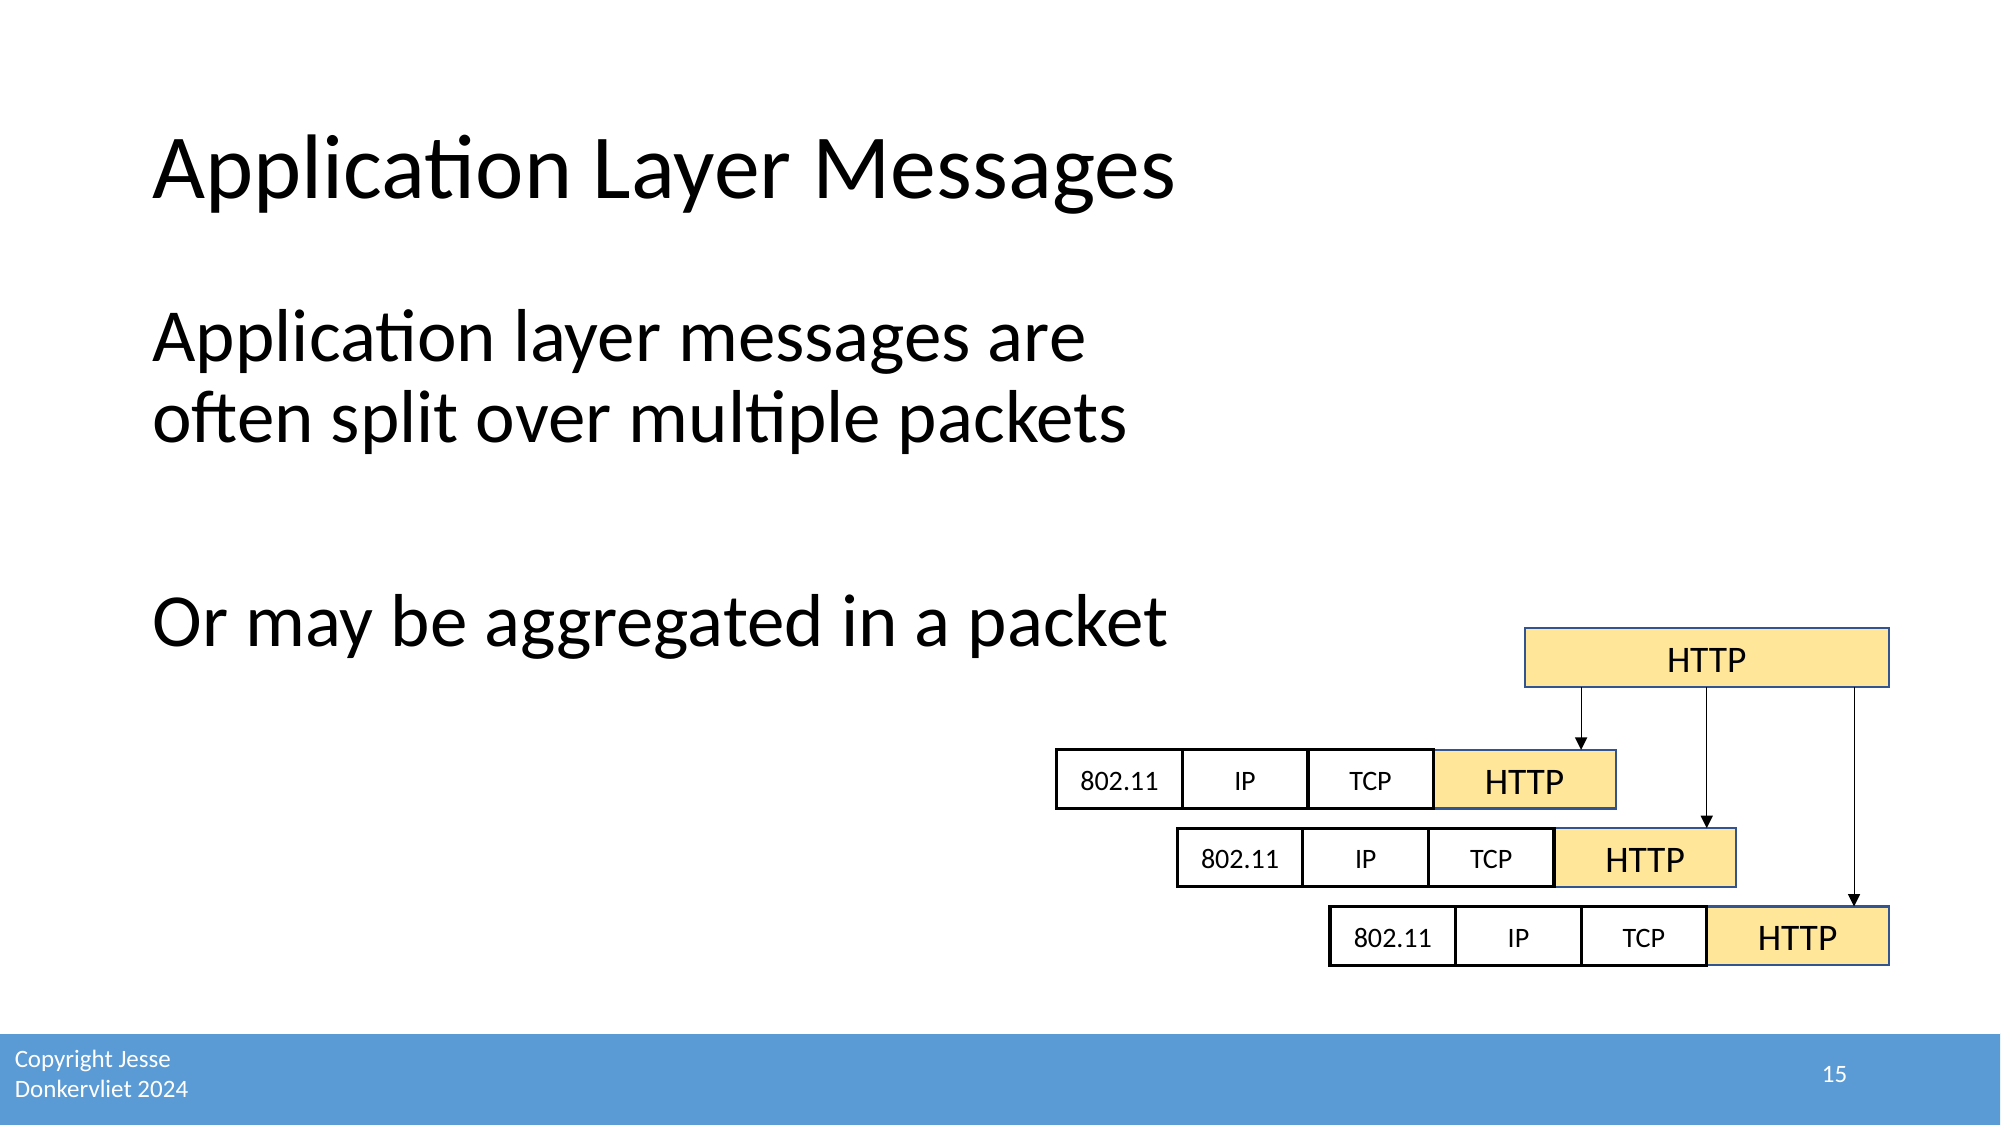

# Application Layer Messages
Application layer messages are often split over multiple packets

Or may be aggregated in a packet
HTTP
802.11
IP
TCP
HTTP
802.11
IP
TCP
HTTP
802.11
IP
TCP
HTTP

15